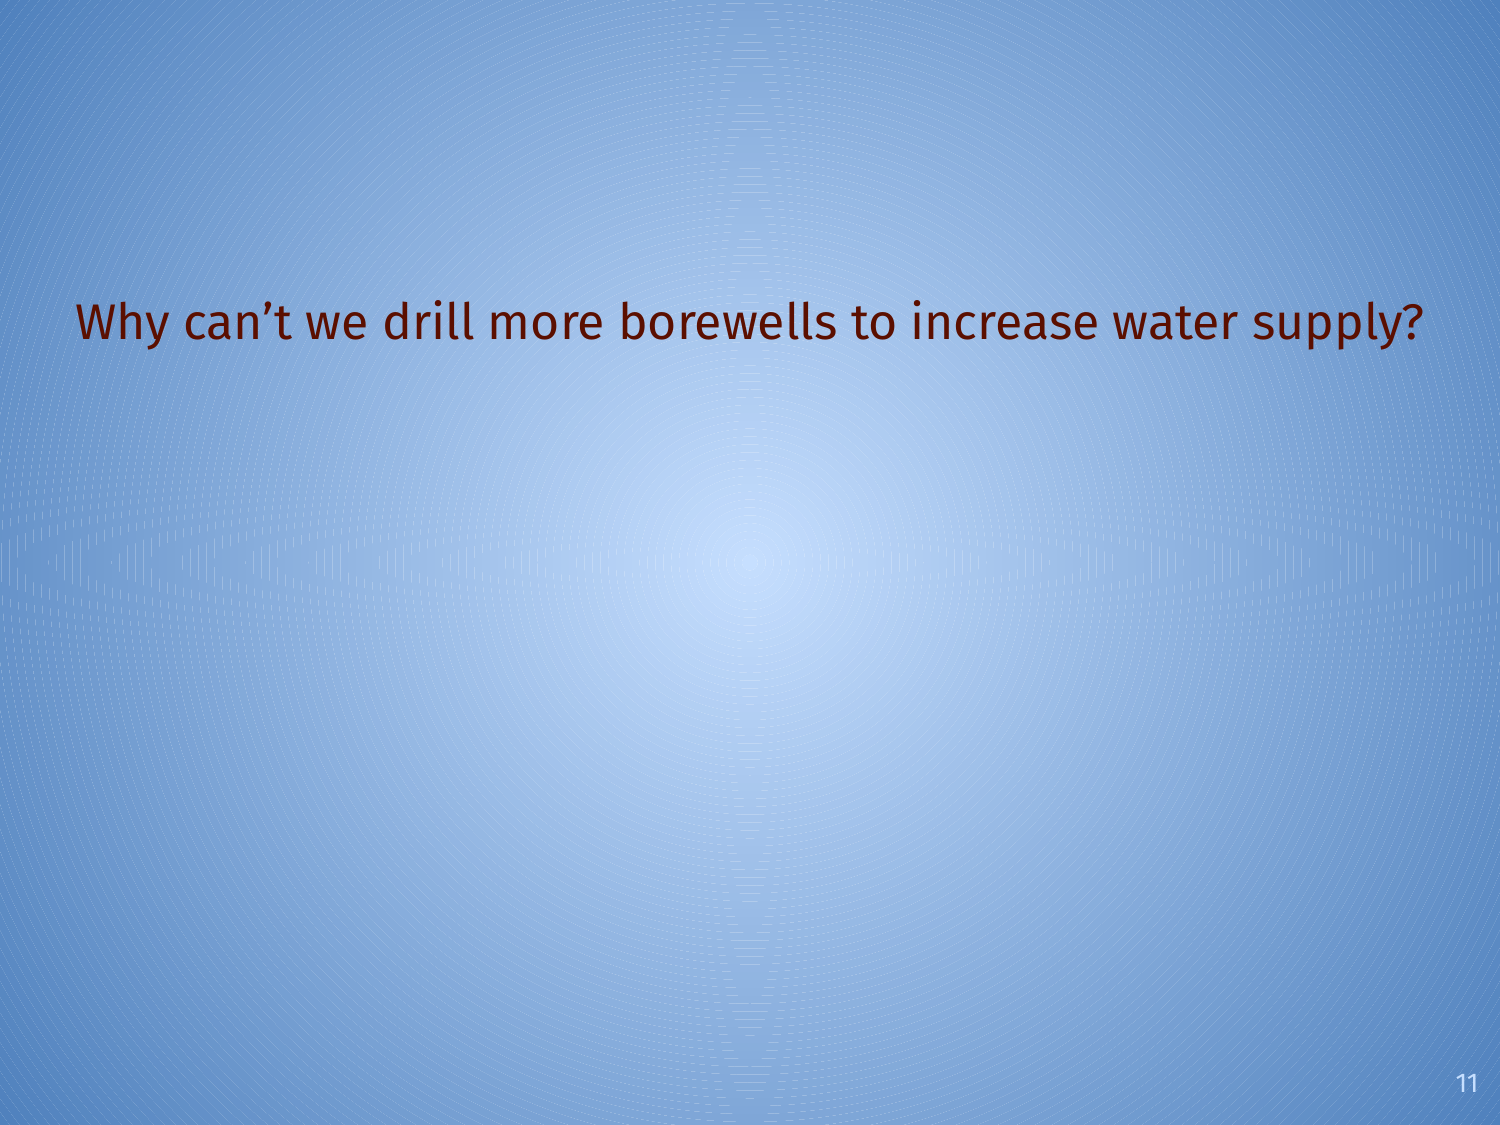

Why can’t we drill more borewells to increase water supply?

11